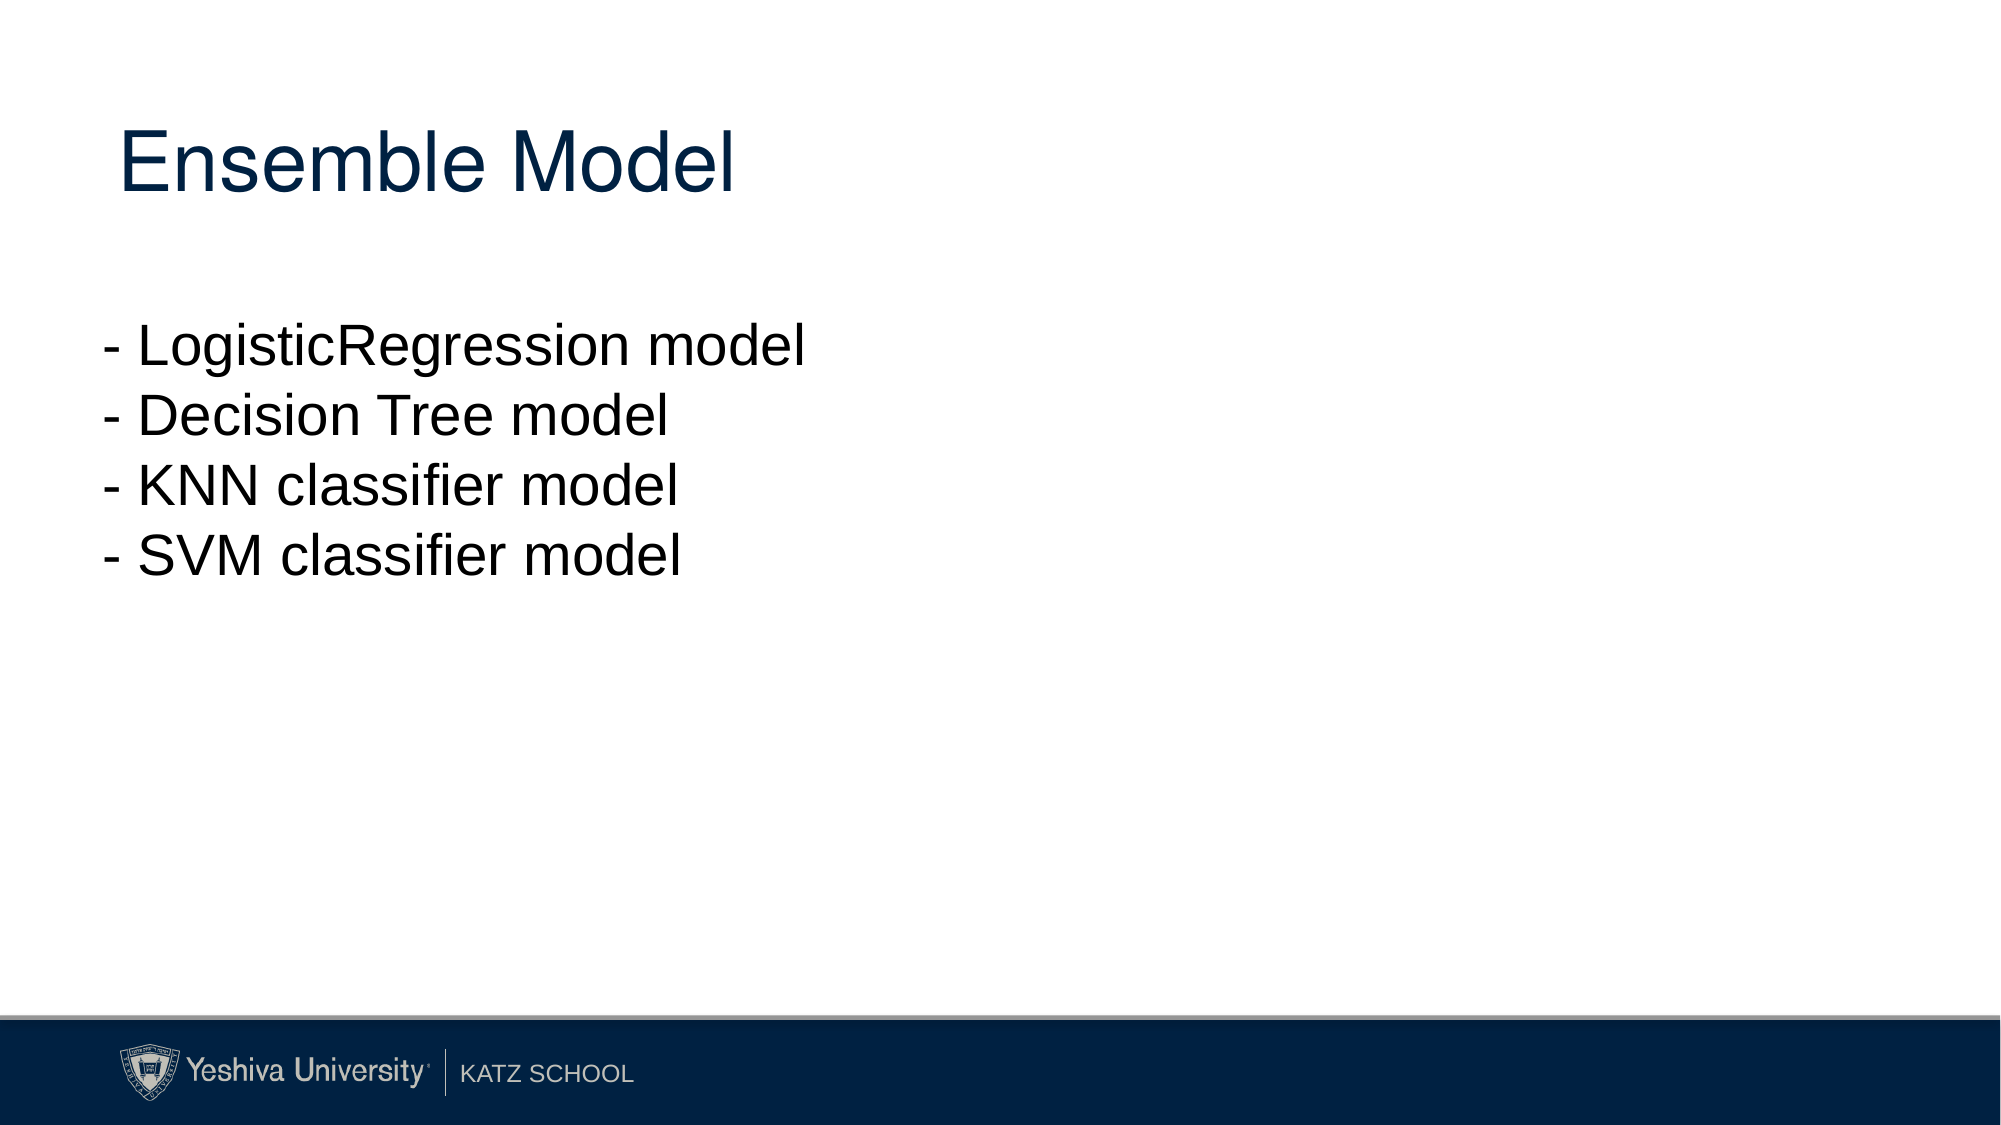

# Ensemble Model
- LogisticRegression model
- Decision Tree model
- KNN classifier model
- SVM classifier model
19